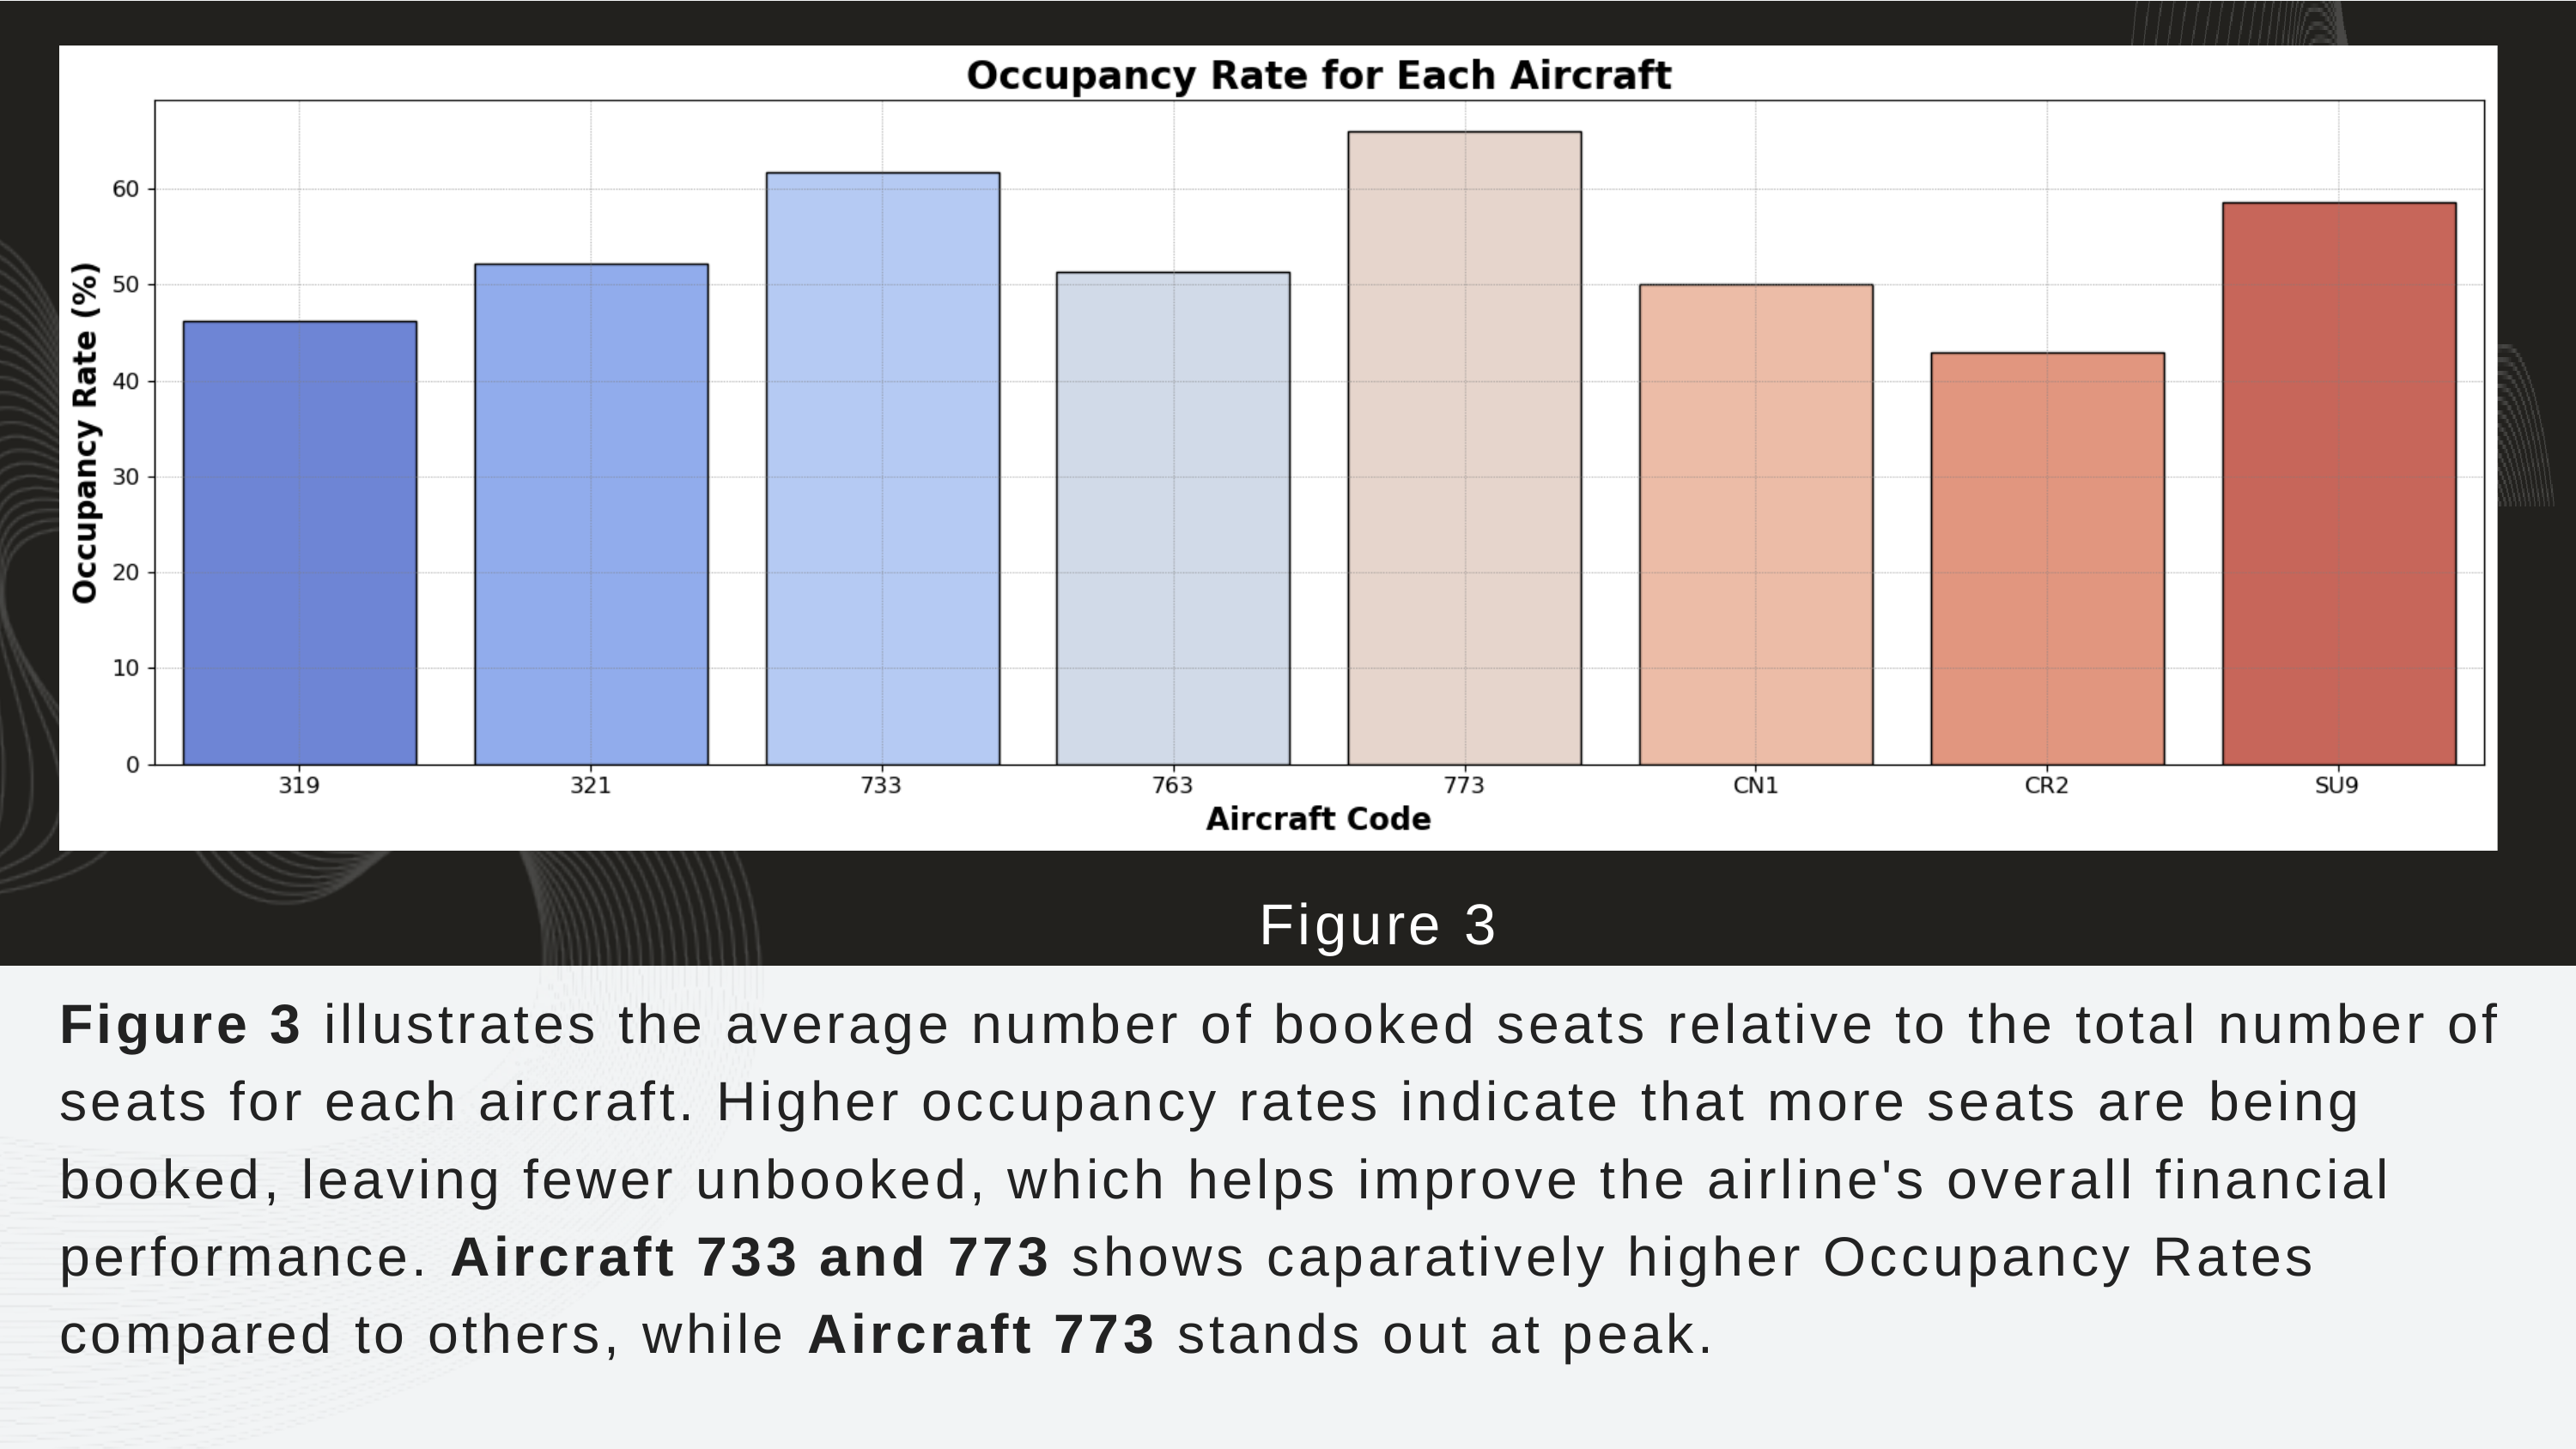

Figure 3
Figure 3 illustrates the average number of booked seats relative to the total number of seats for each aircraft. Higher occupancy rates indicate that more seats are being booked, leaving fewer unbooked, which helps improve the airline's overall financial performance. Aircraft 733 and 773 shows caparatively higher Occupancy Rates compared to others, while Aircraft 773 stands out at peak.